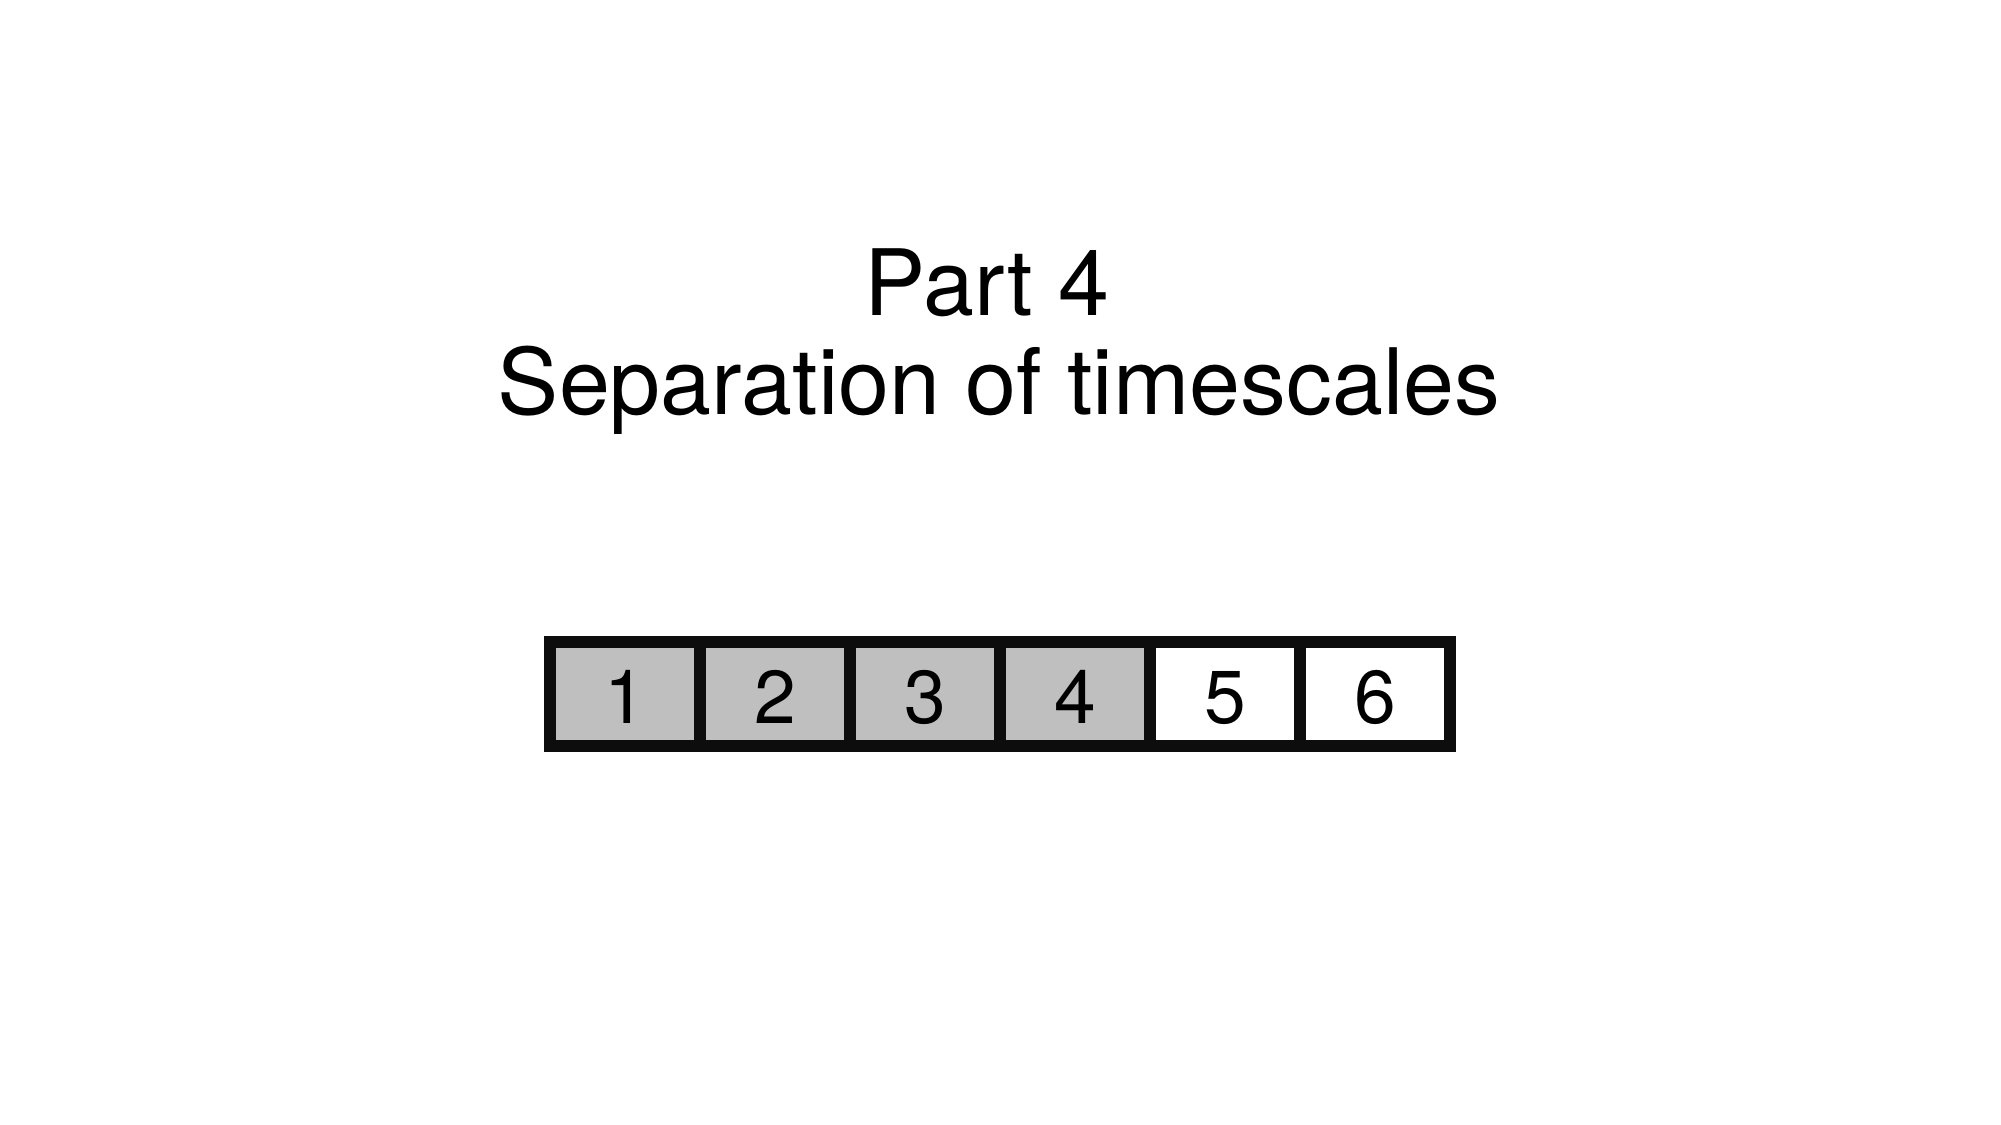

# Part 4 Separation of timescales
1
2
3
4
5
6